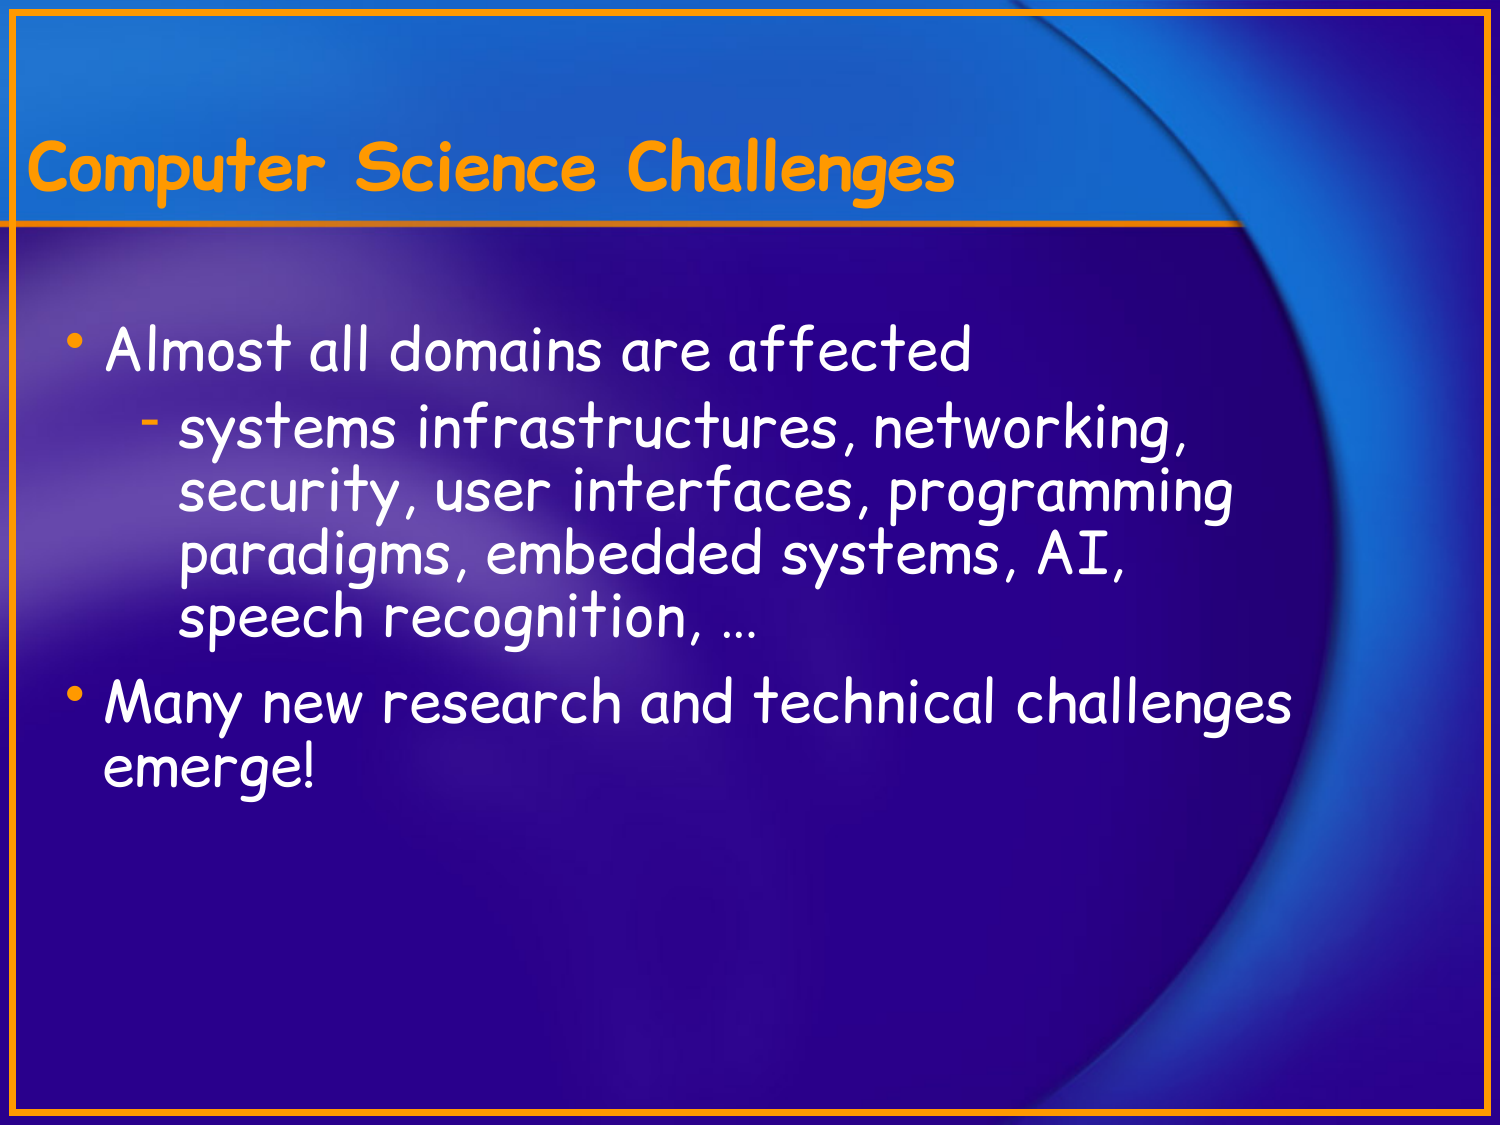

# Computer Science Challenges
Almost all domains are affected
systems infrastructures, networking, security, user interfaces, programming paradigms, embedded systems, AI, speech recognition, …
Many new research and technical challenges emerge!